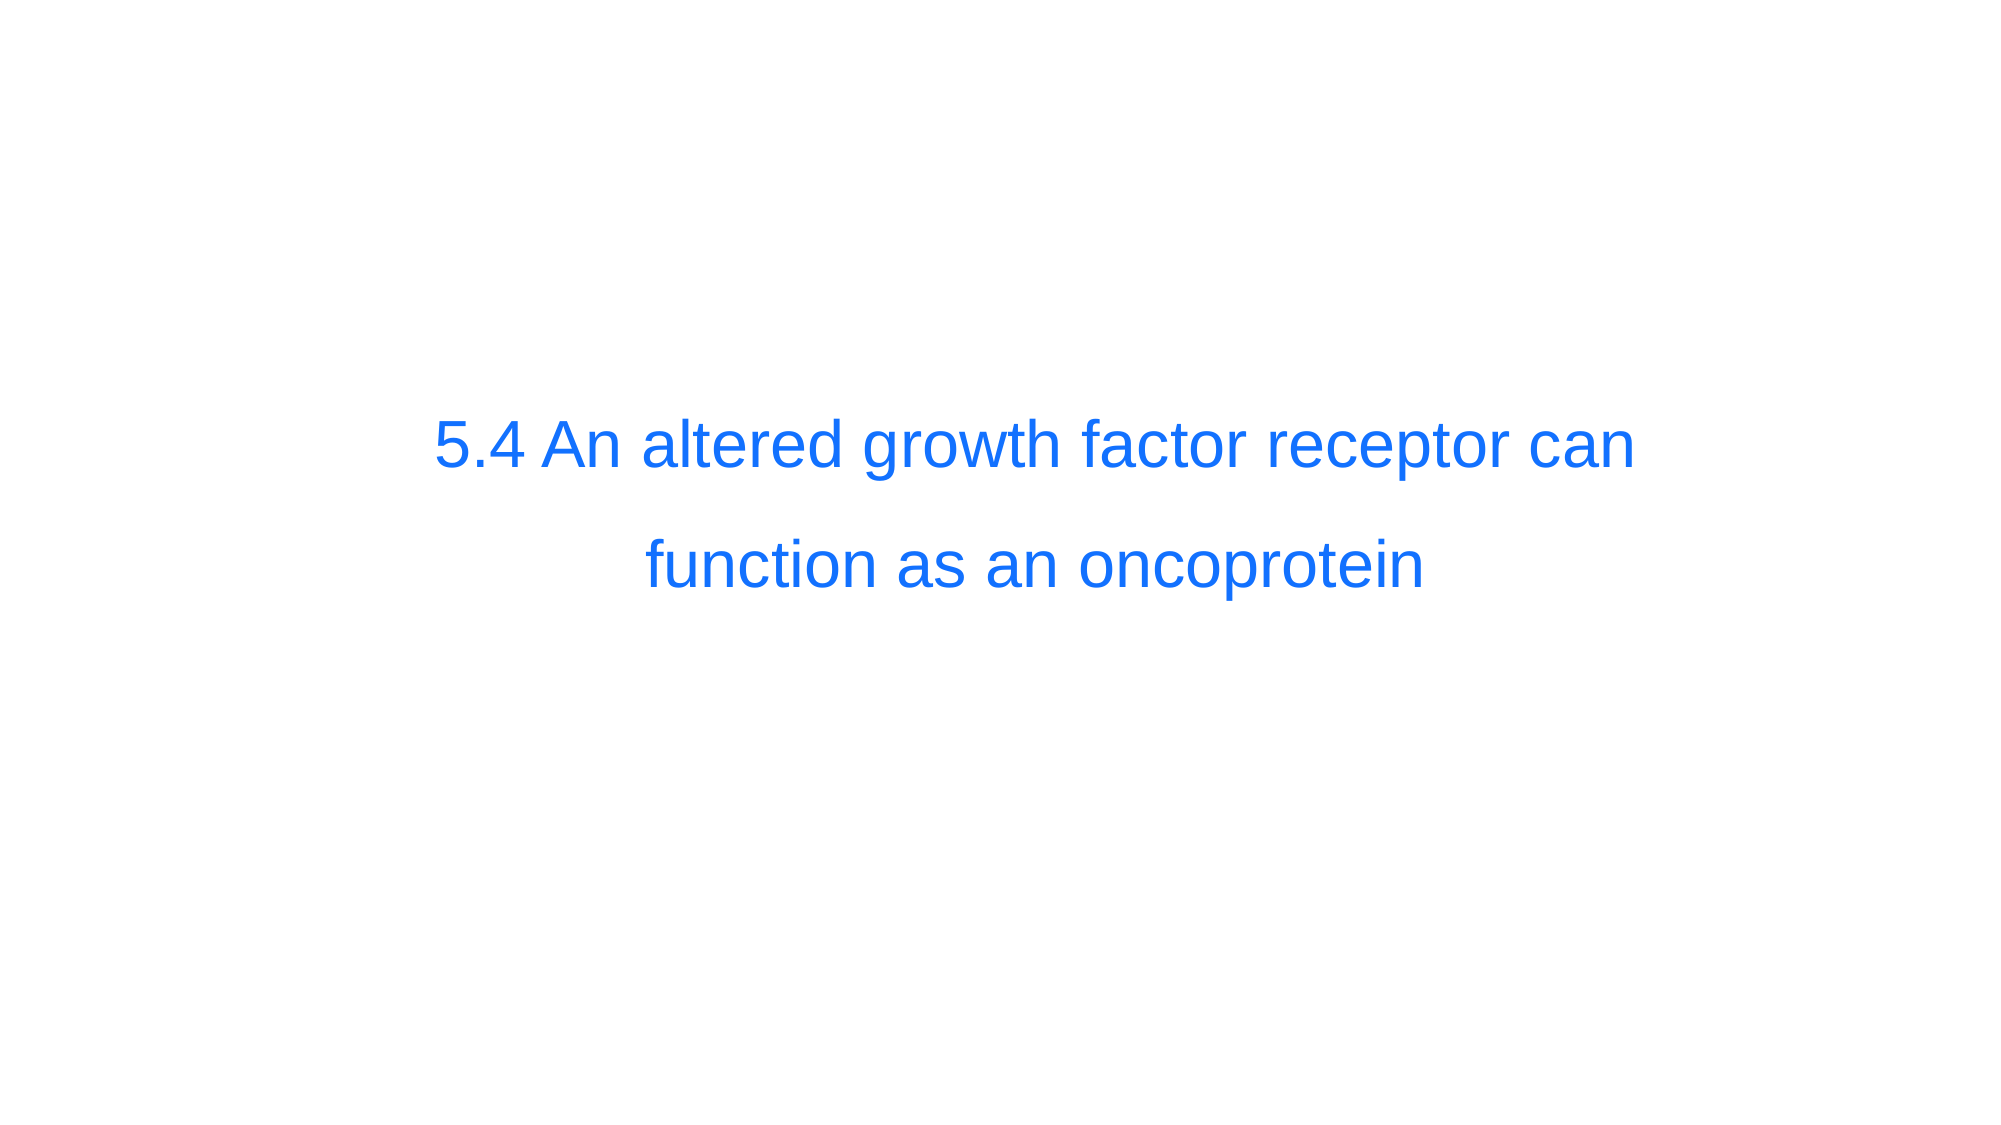

5.4 An altered growth factor receptor can function as an oncoprotein